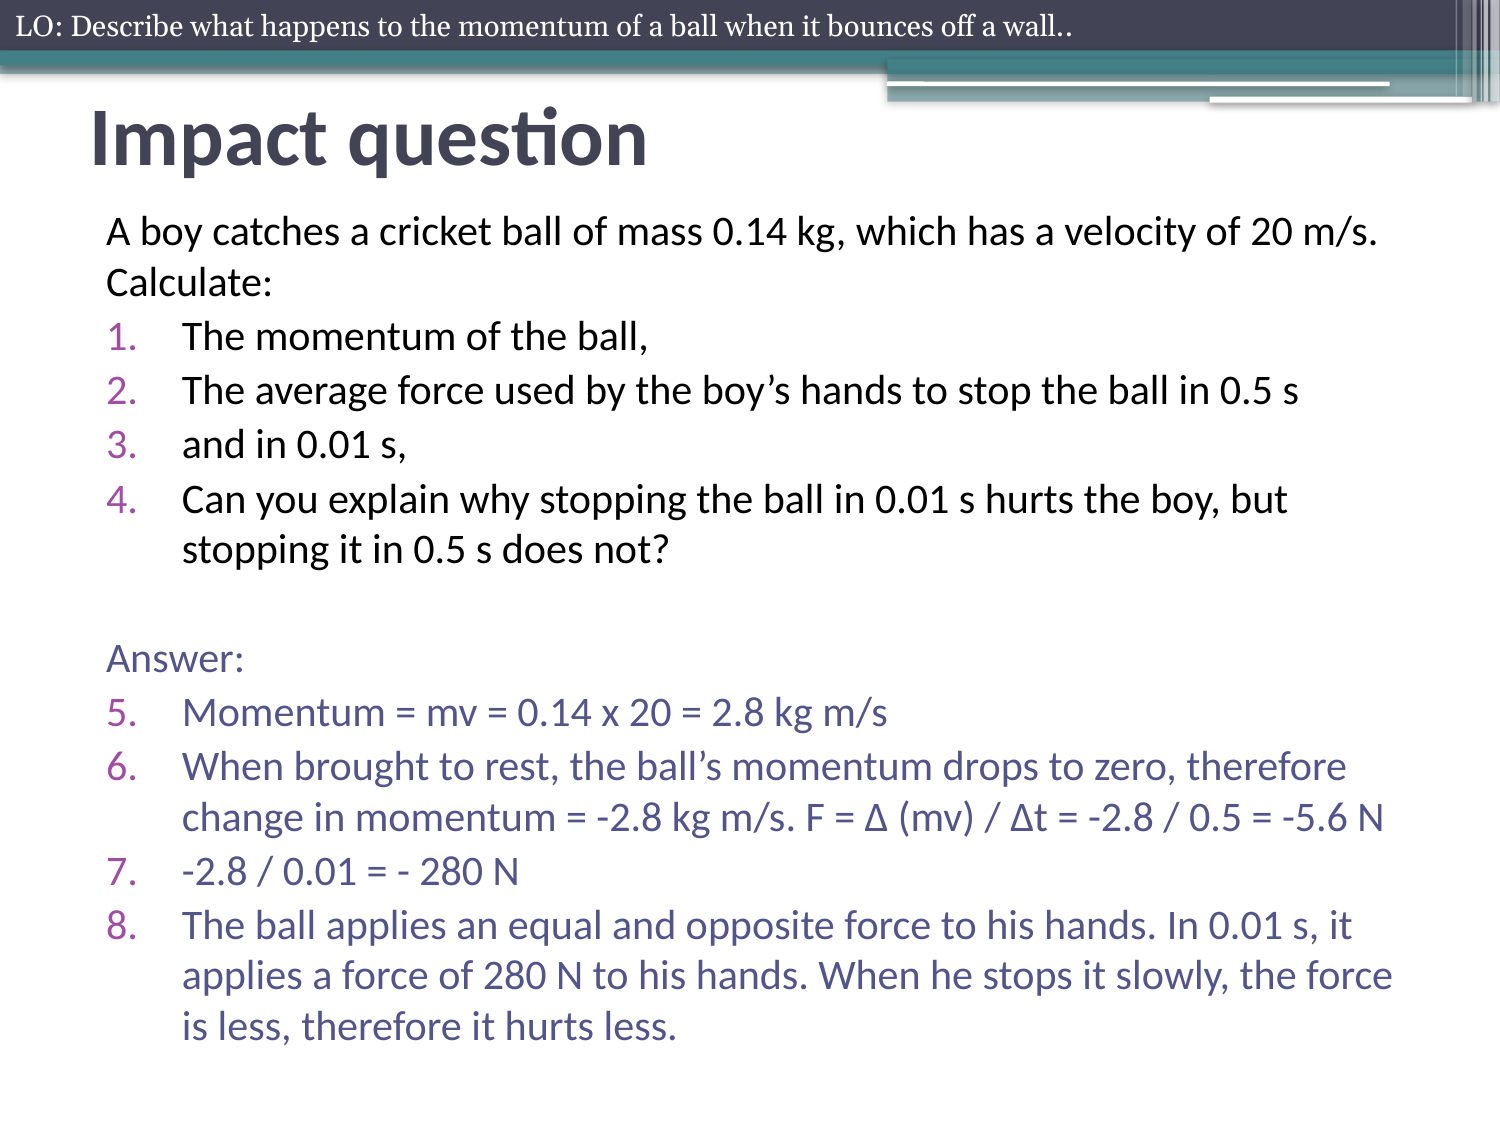

LO: Describe what happens to the momentum of a ball when it bounces off a wall..
# Impact question
A boy catches a cricket ball of mass 0.14 kg, which has a velocity of 20 m/s. Calculate:
The momentum of the ball,
The average force used by the boy’s hands to stop the ball in 0.5 s
and in 0.01 s,
Can you explain why stopping the ball in 0.01 s hurts the boy, but stopping it in 0.5 s does not?

Answer:
Momentum = mv = 0.14 x 20 = 2.8 kg m/s
When brought to rest, the ball’s momentum drops to zero, therefore change in momentum = -2.8 kg m/s. F = ∆ (mv) / ∆t = -2.8 / 0.5 = -5.6 N
-2.8 / 0.01 = - 280 N
The ball applies an equal and opposite force to his hands. In 0.01 s, it applies a force of 280 N to his hands. When he stops it slowly, the force is less, therefore it hurts less.